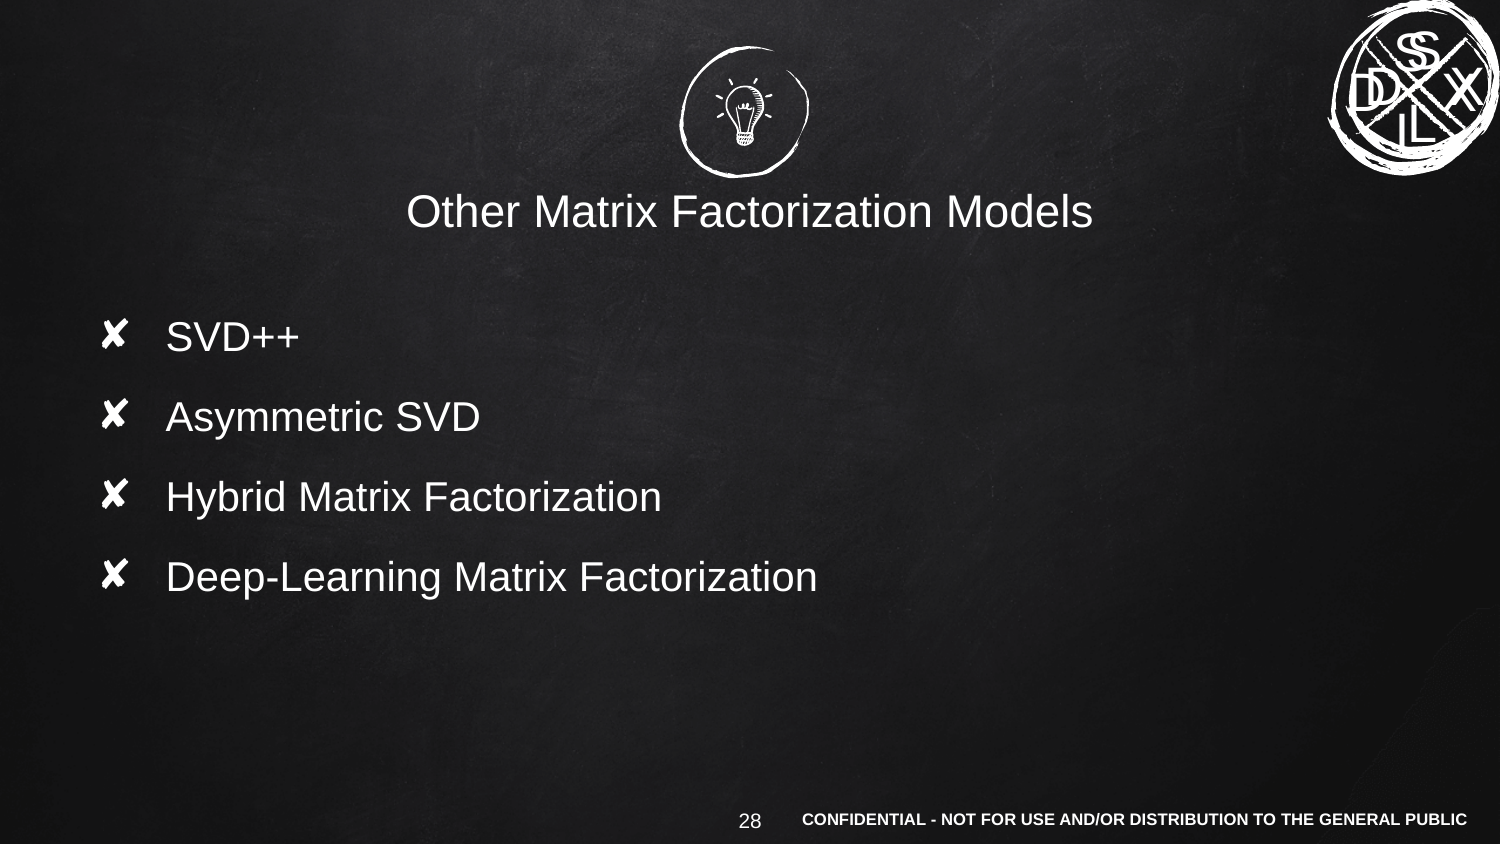

S
D
X
L

# Other Matrix Factorization Models

SVD++
Asymmetric SVD
Hybrid Matrix Factorization
Deep-Learning Matrix Factorization

28